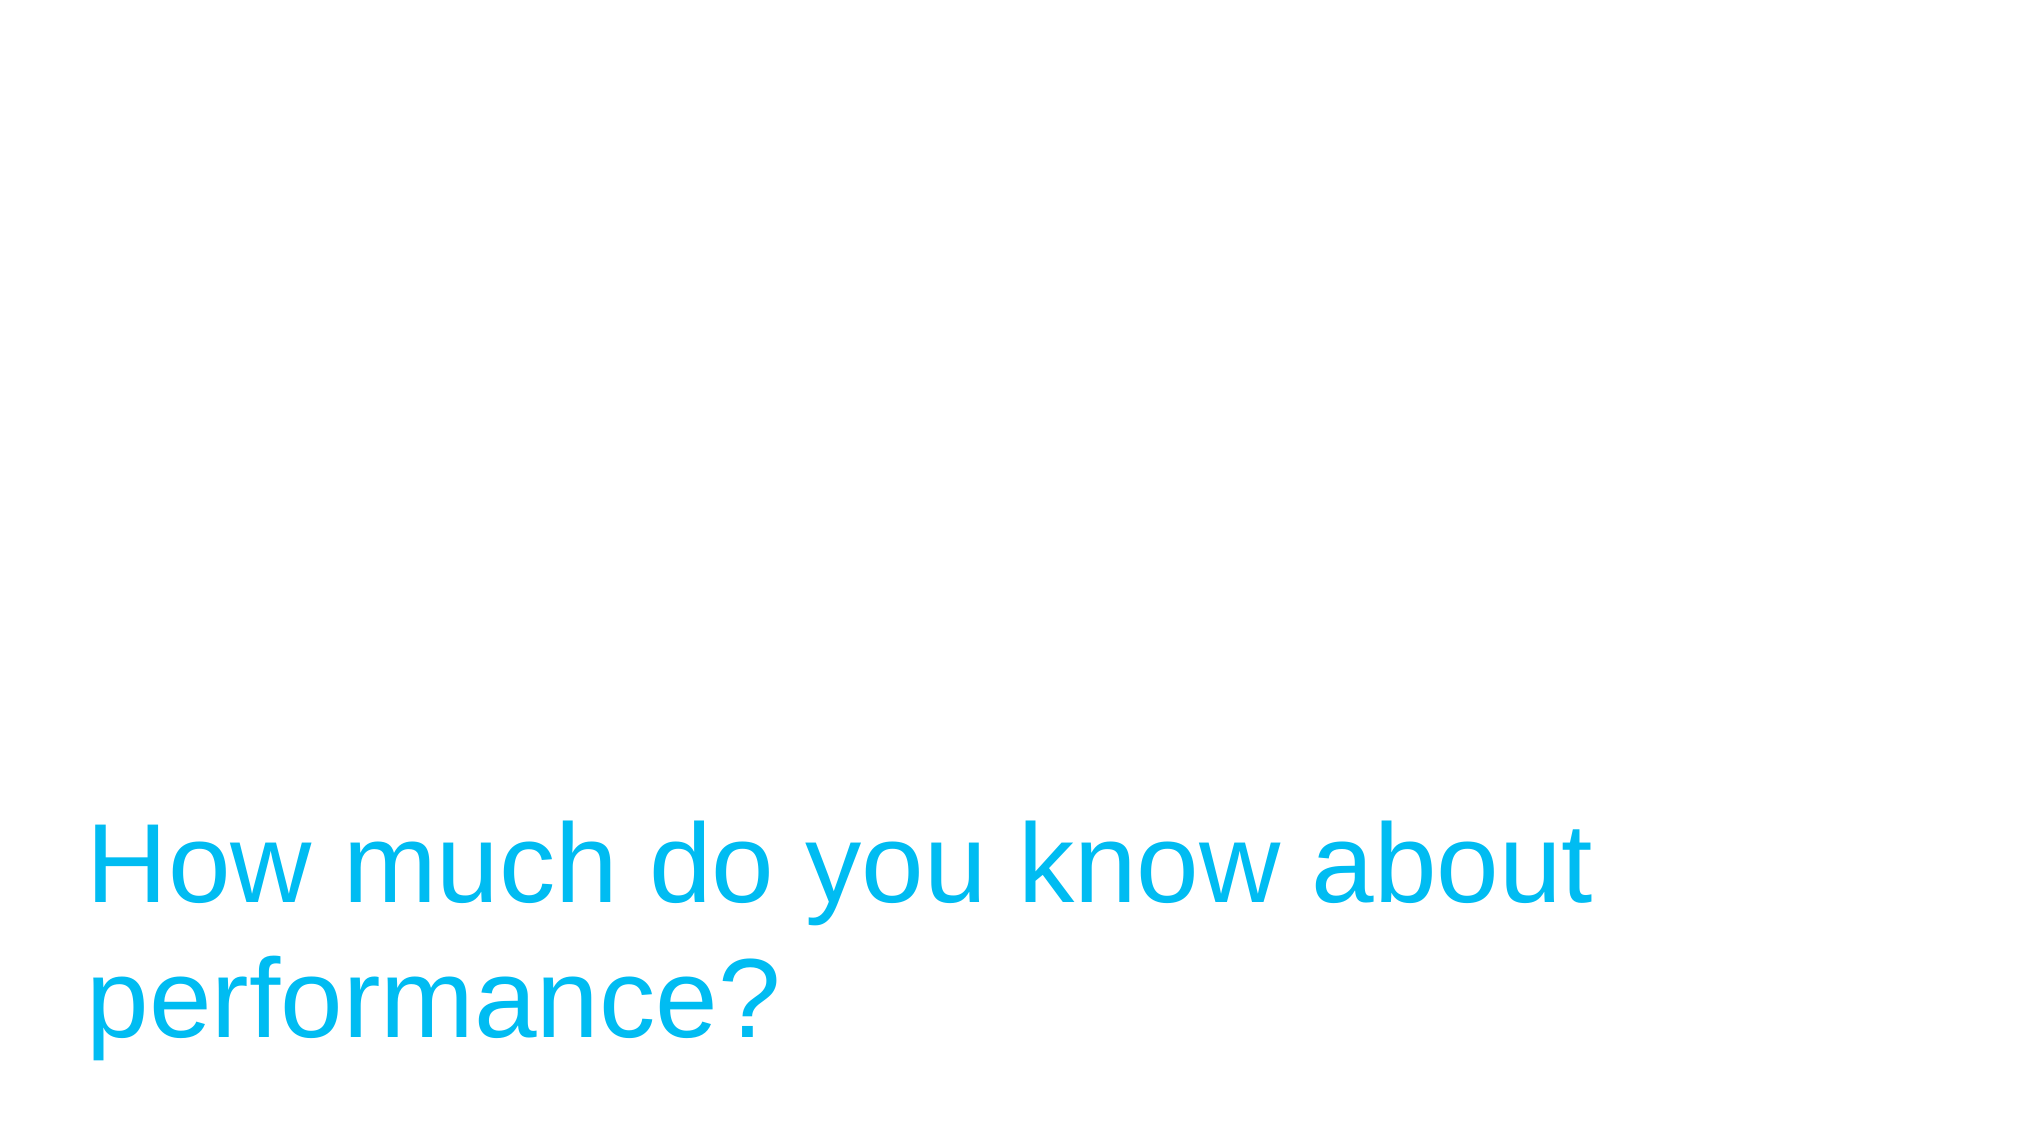

# How much do you know about performance?